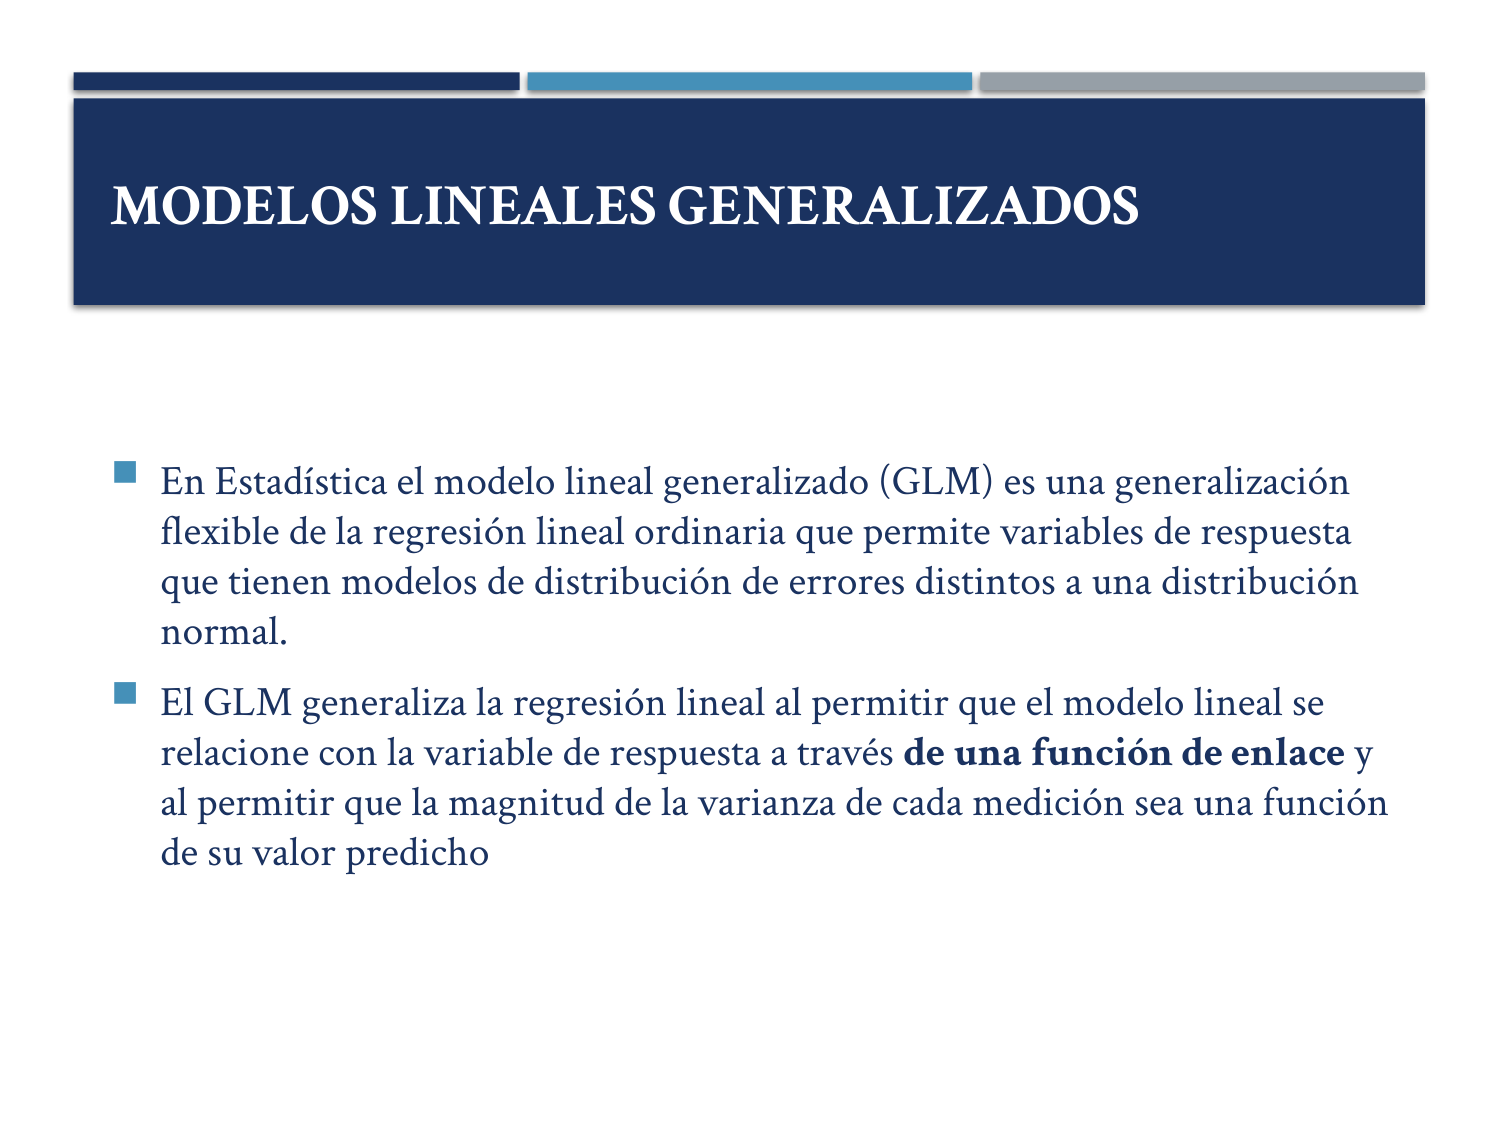

# Modelos lineales generalizados
En Estadística el modelo lineal generalizado (GLM) es una generalización flexible de la regresión lineal ordinaria que permite variables de respuesta que tienen modelos de distribución de errores distintos a una distribución normal.
El GLM generaliza la regresión lineal al permitir que el modelo lineal se relacione con la variable de respuesta a través de una función de enlace y al permitir que la magnitud de la varianza de cada medición sea una función de su valor predicho